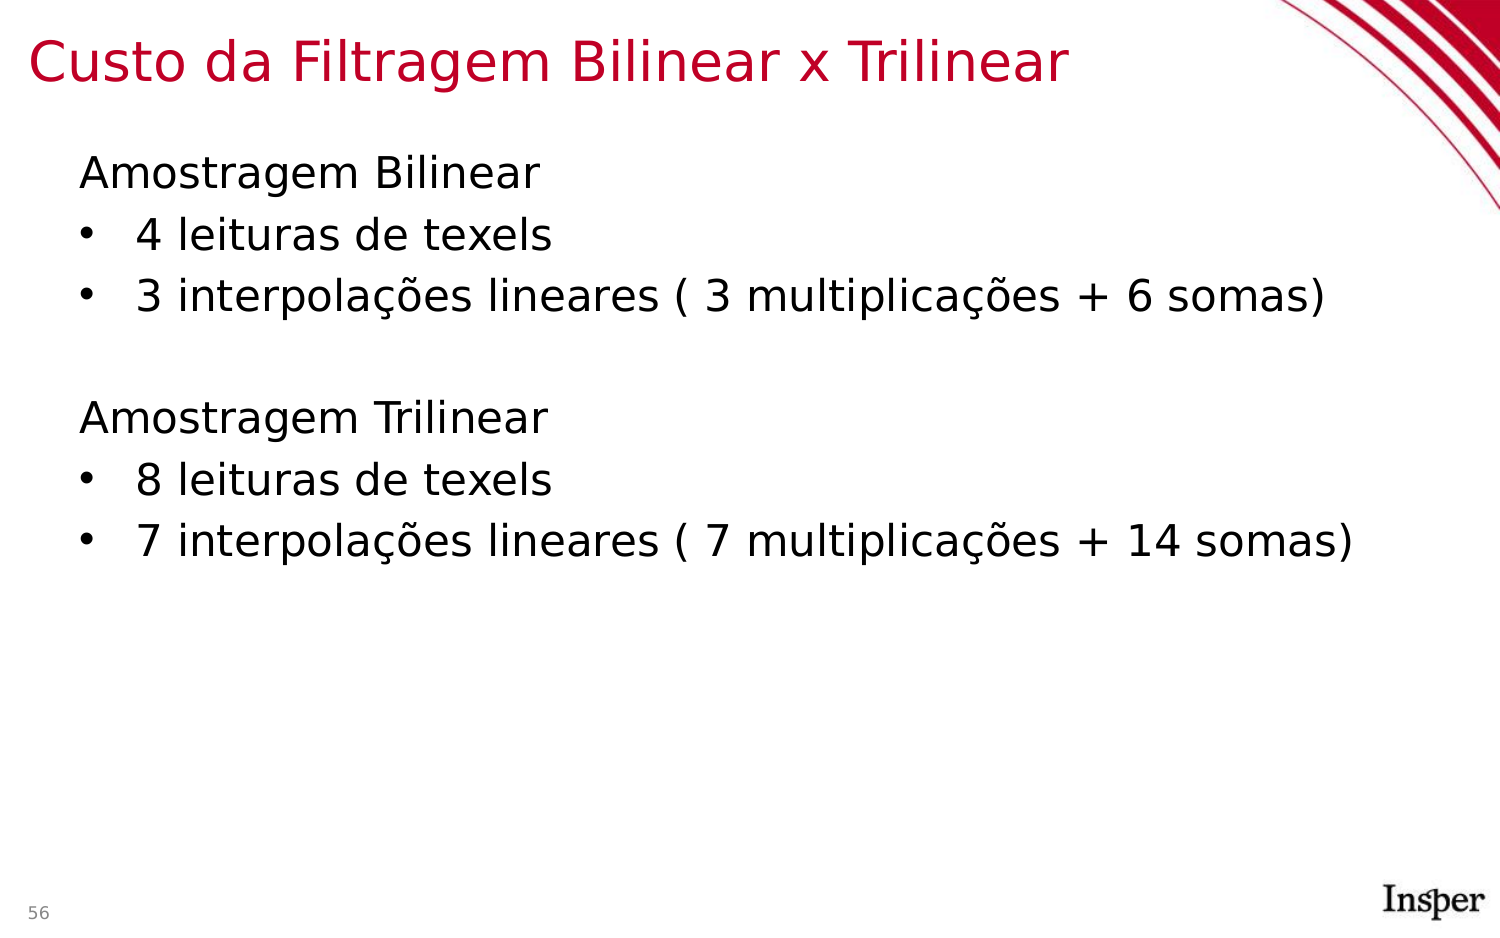

# Custo da Filtragem Bilinear x Trilinear
Amostragem Bilinear
4 leituras de texels
3 interpolações lineares ( 3 multiplicações + 6 somas)

Amostragem Trilinear
8 leituras de texels
7 interpolações lineares ( 7 multiplicações + 14 somas)

56